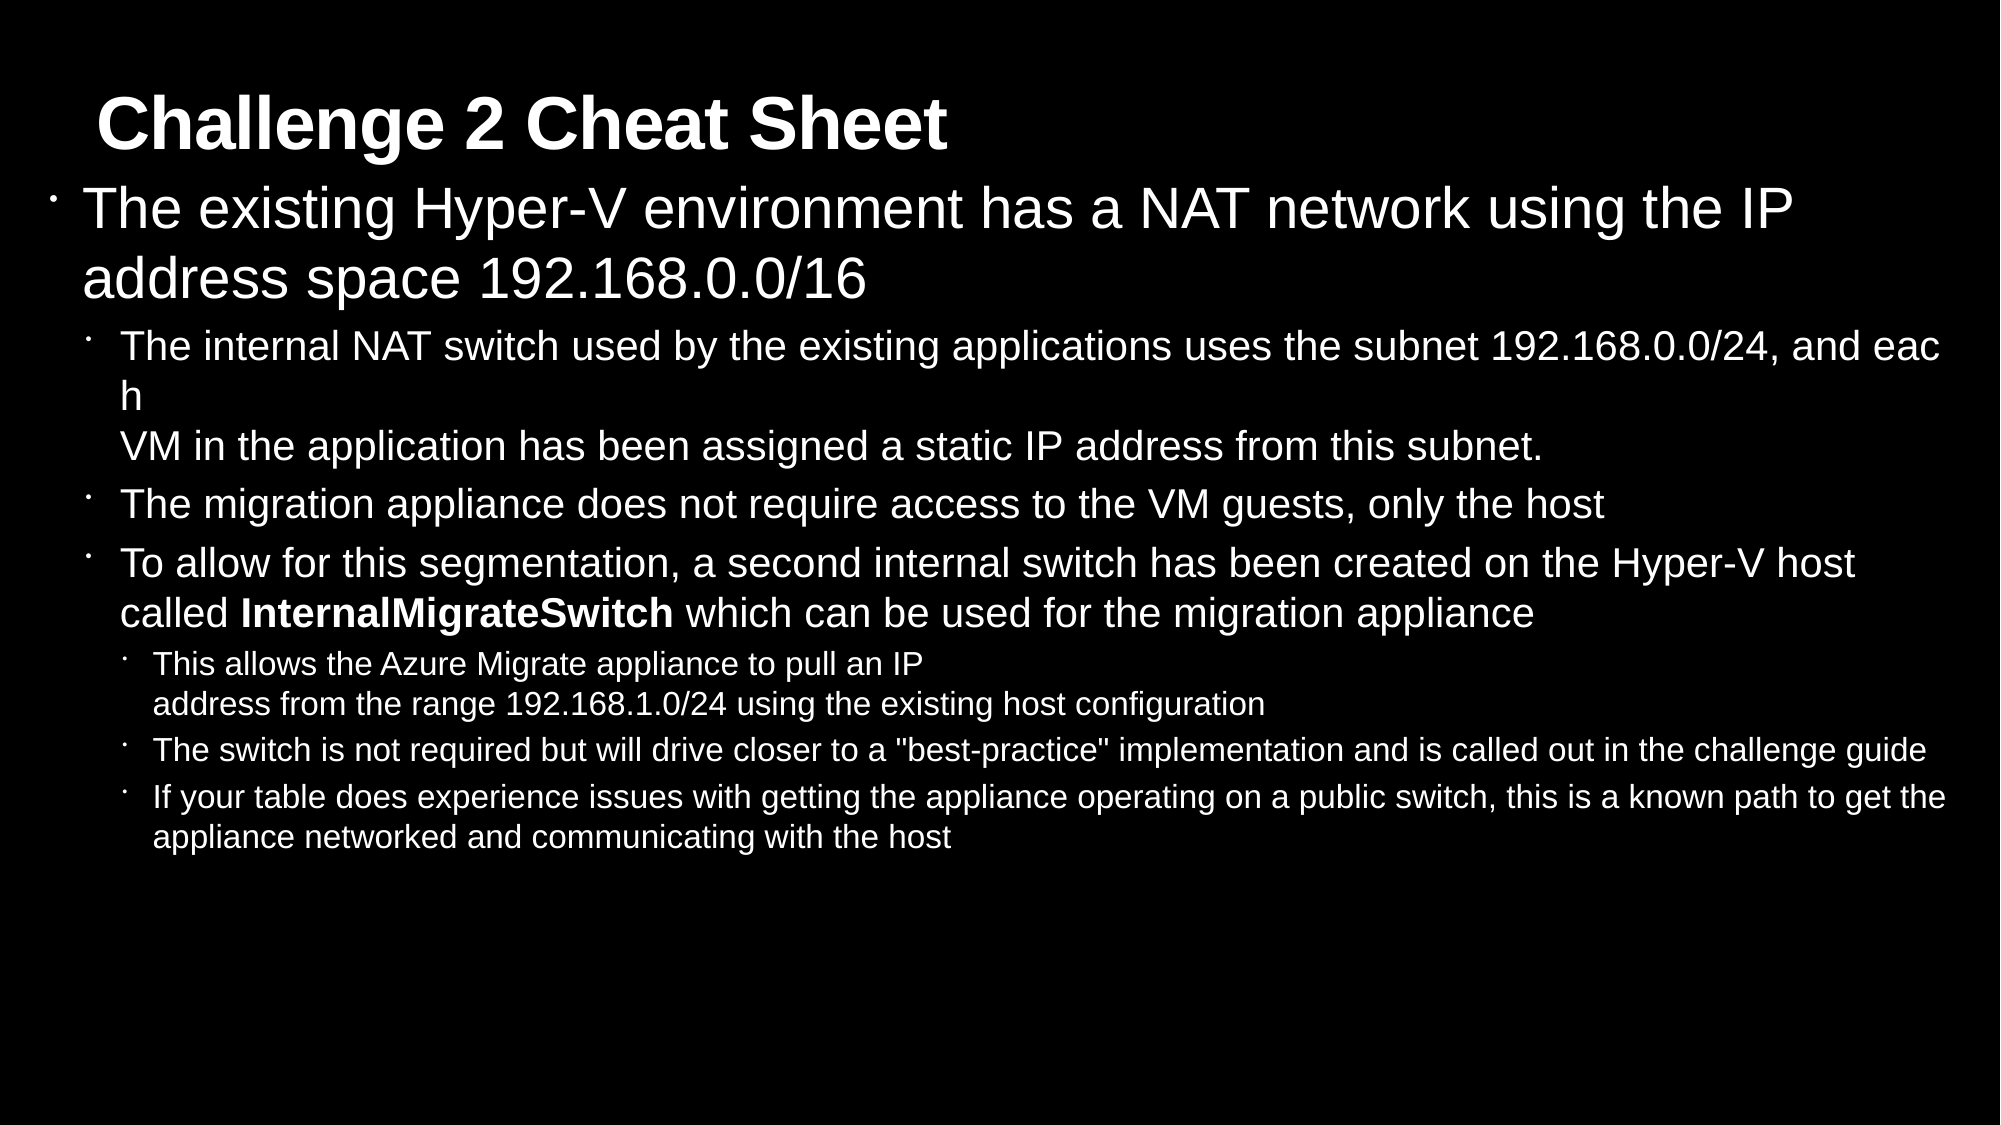

# Challenge 2 Cheat Sheet
The existing Hyper-V environment has a NAT network using the IP address space 192.168.0.0/16
The internal NAT switch used by the existing applications uses the subnet 192.168.0.0/24, and each 
VM in the application has been assigned a static IP address from this subnet.
The migration appliance does not require access to the VM guests, only the host
To allow for this segmentation, a second internal switch has been created on the Hyper-V host called InternalMigrateSwitch which can be used for the migration appliance
This allows the Azure Migrate appliance to pull an IP address from the range 192.168.1.0/24 using the existing host configuration
The switch is not required but will drive closer to a "best-practice" implementation and is called out in the challenge guide
If your table does experience issues with getting the appliance operating on a public switch, this is a known path to get the appliance networked and communicating with the host